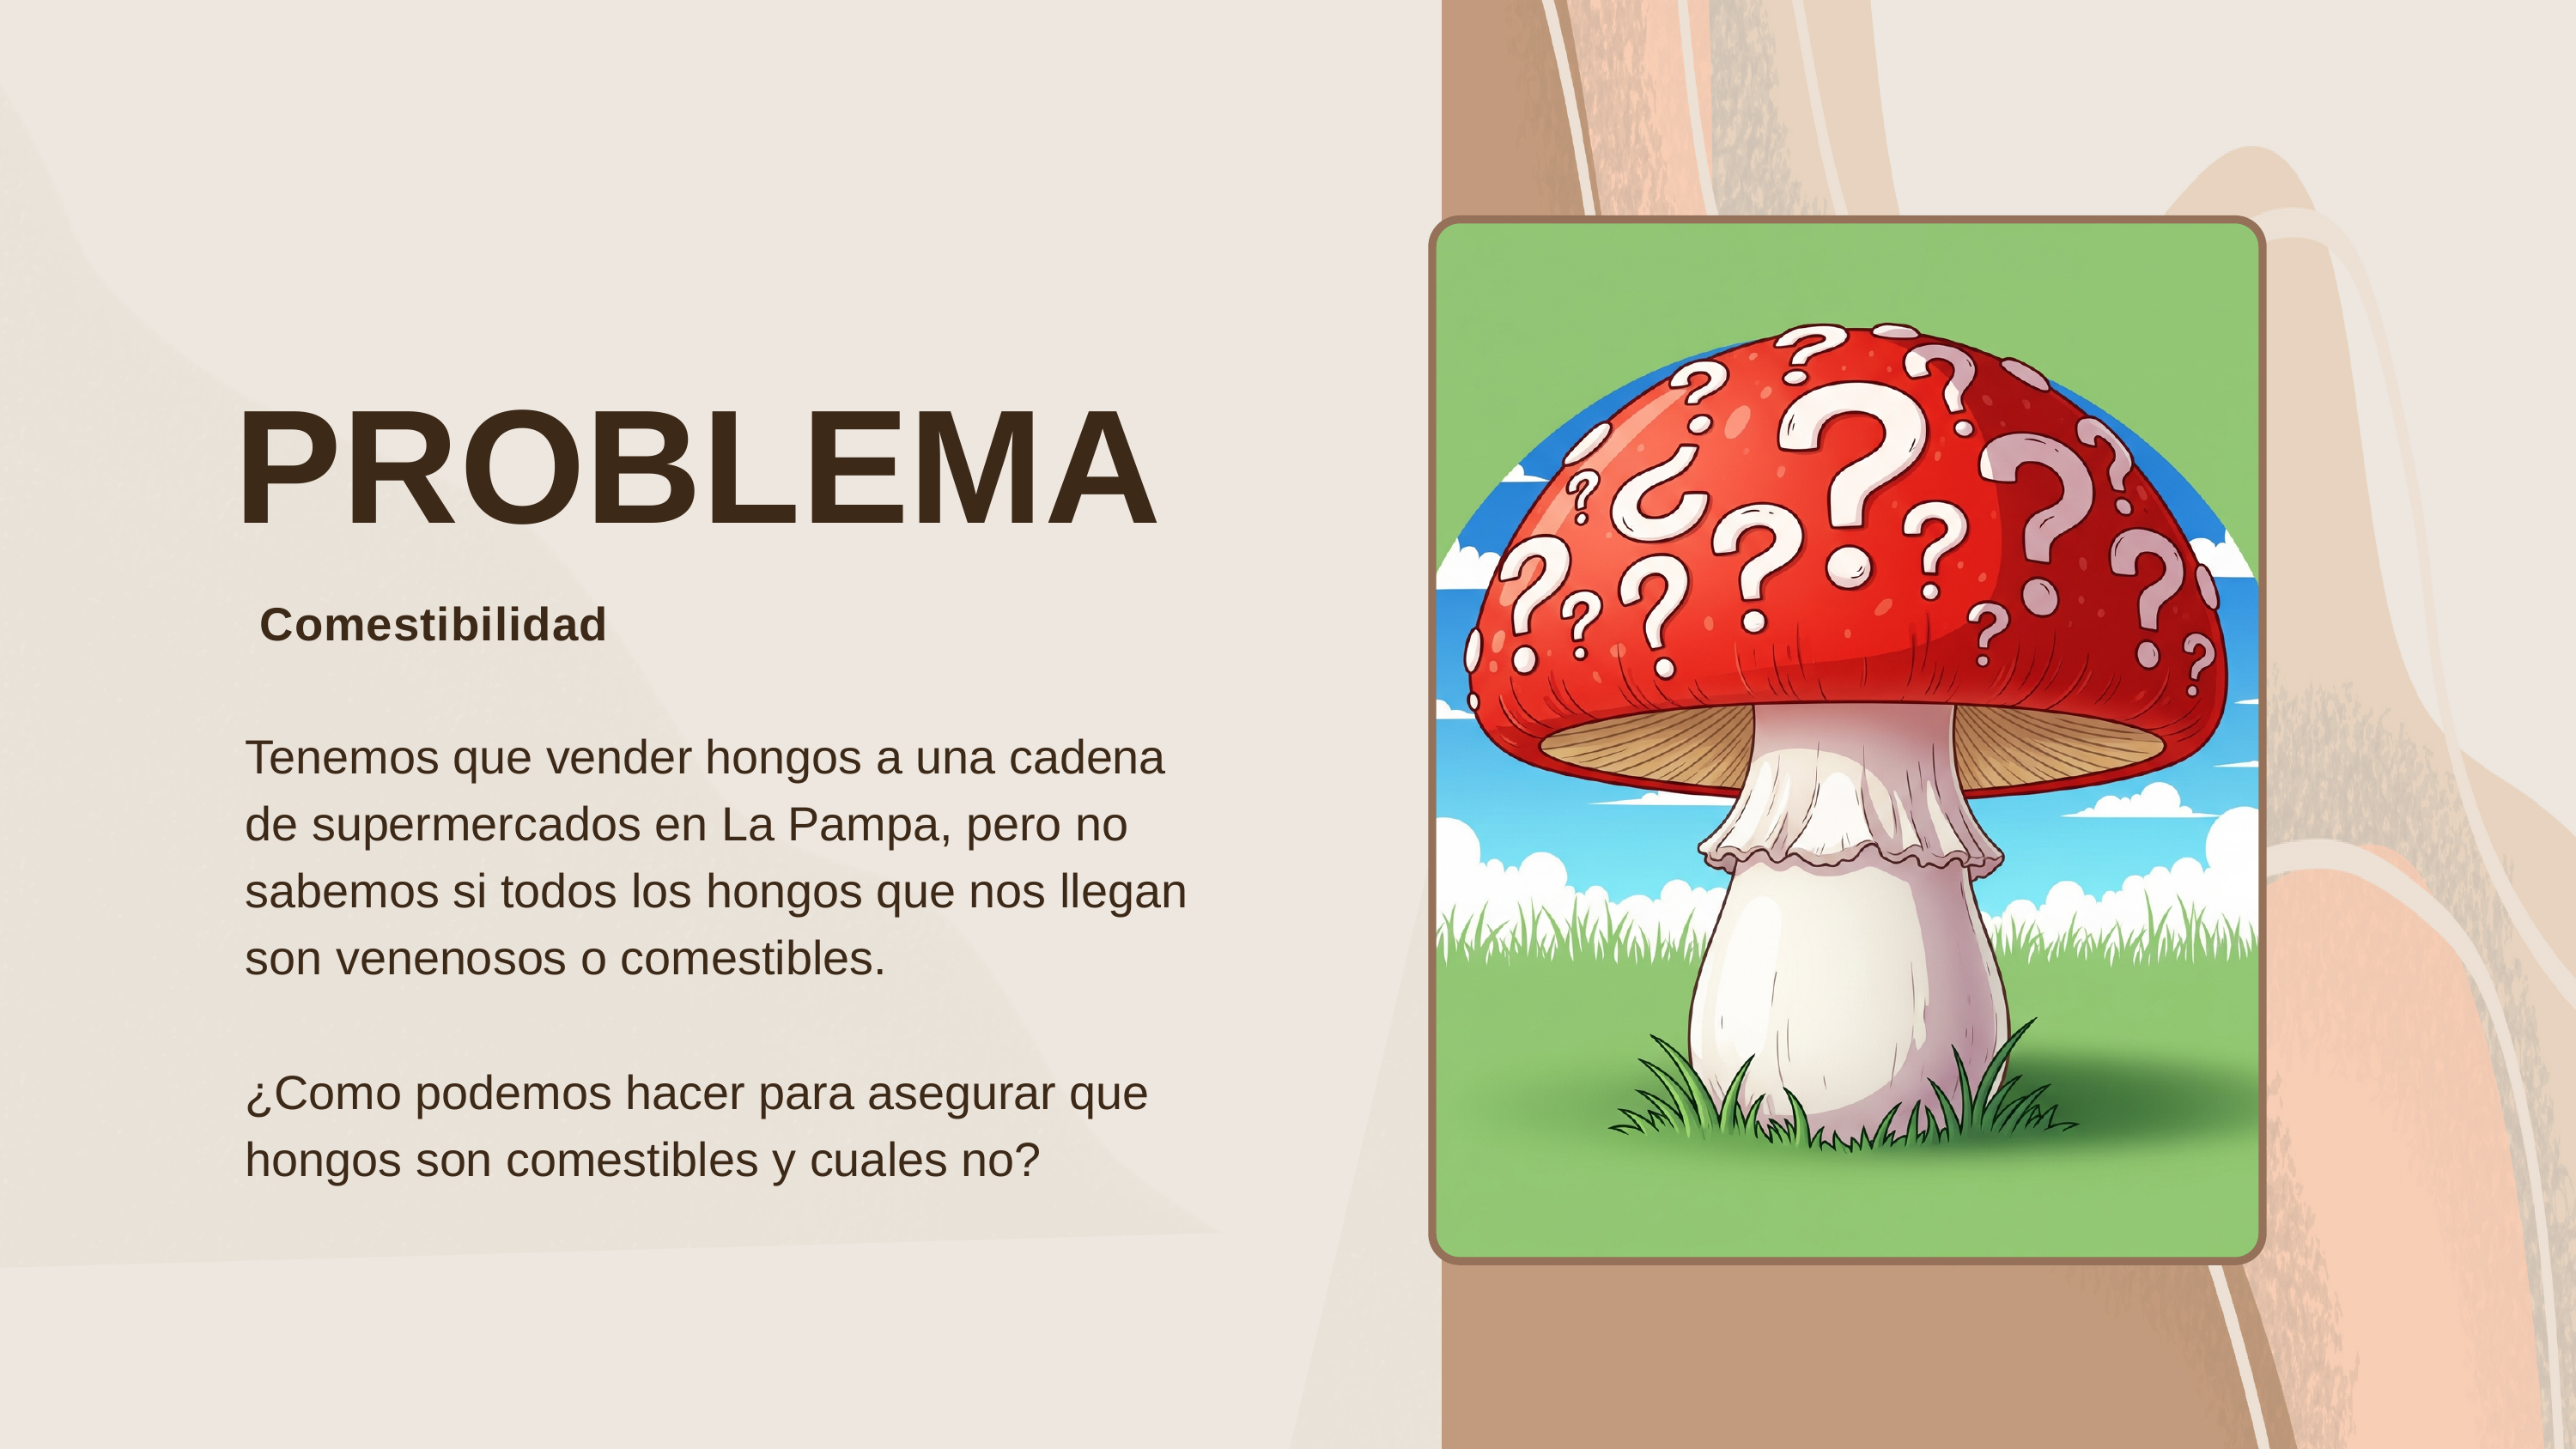

PROBLEMA

Comestibilidad
Tenemos que vender hongos a una cadena de supermercados en La Pampa, pero no sabemos si todos los hongos que nos llegan son venenosos o comestibles.

¿Como podemos hacer para asegurar que hongos son comestibles y cuales no?